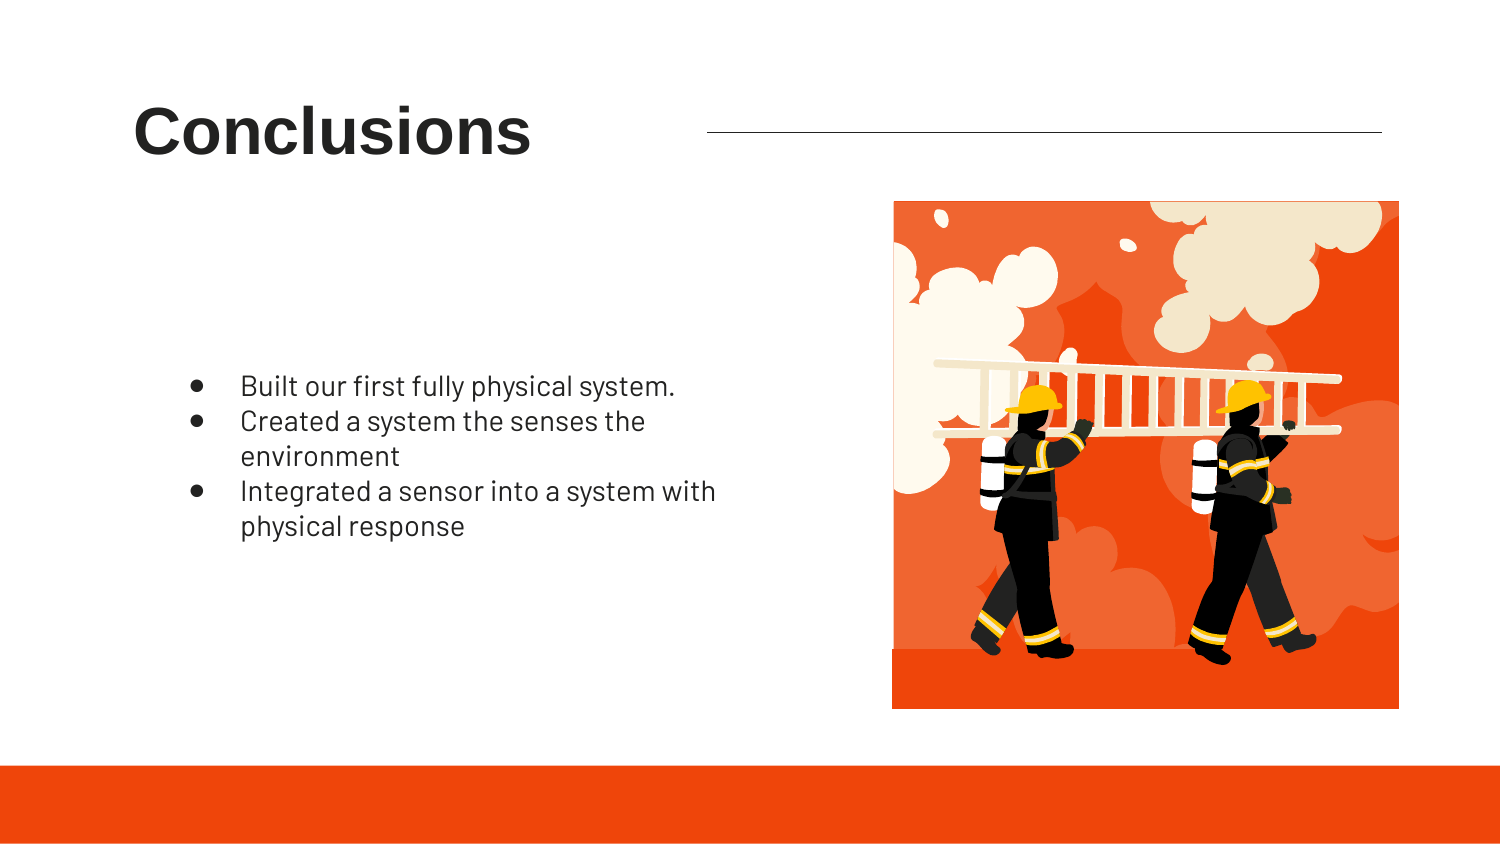

# Conclusions

Built our first fully physical system.
Created a system the senses the environment
Integrated a sensor into a system with physical response